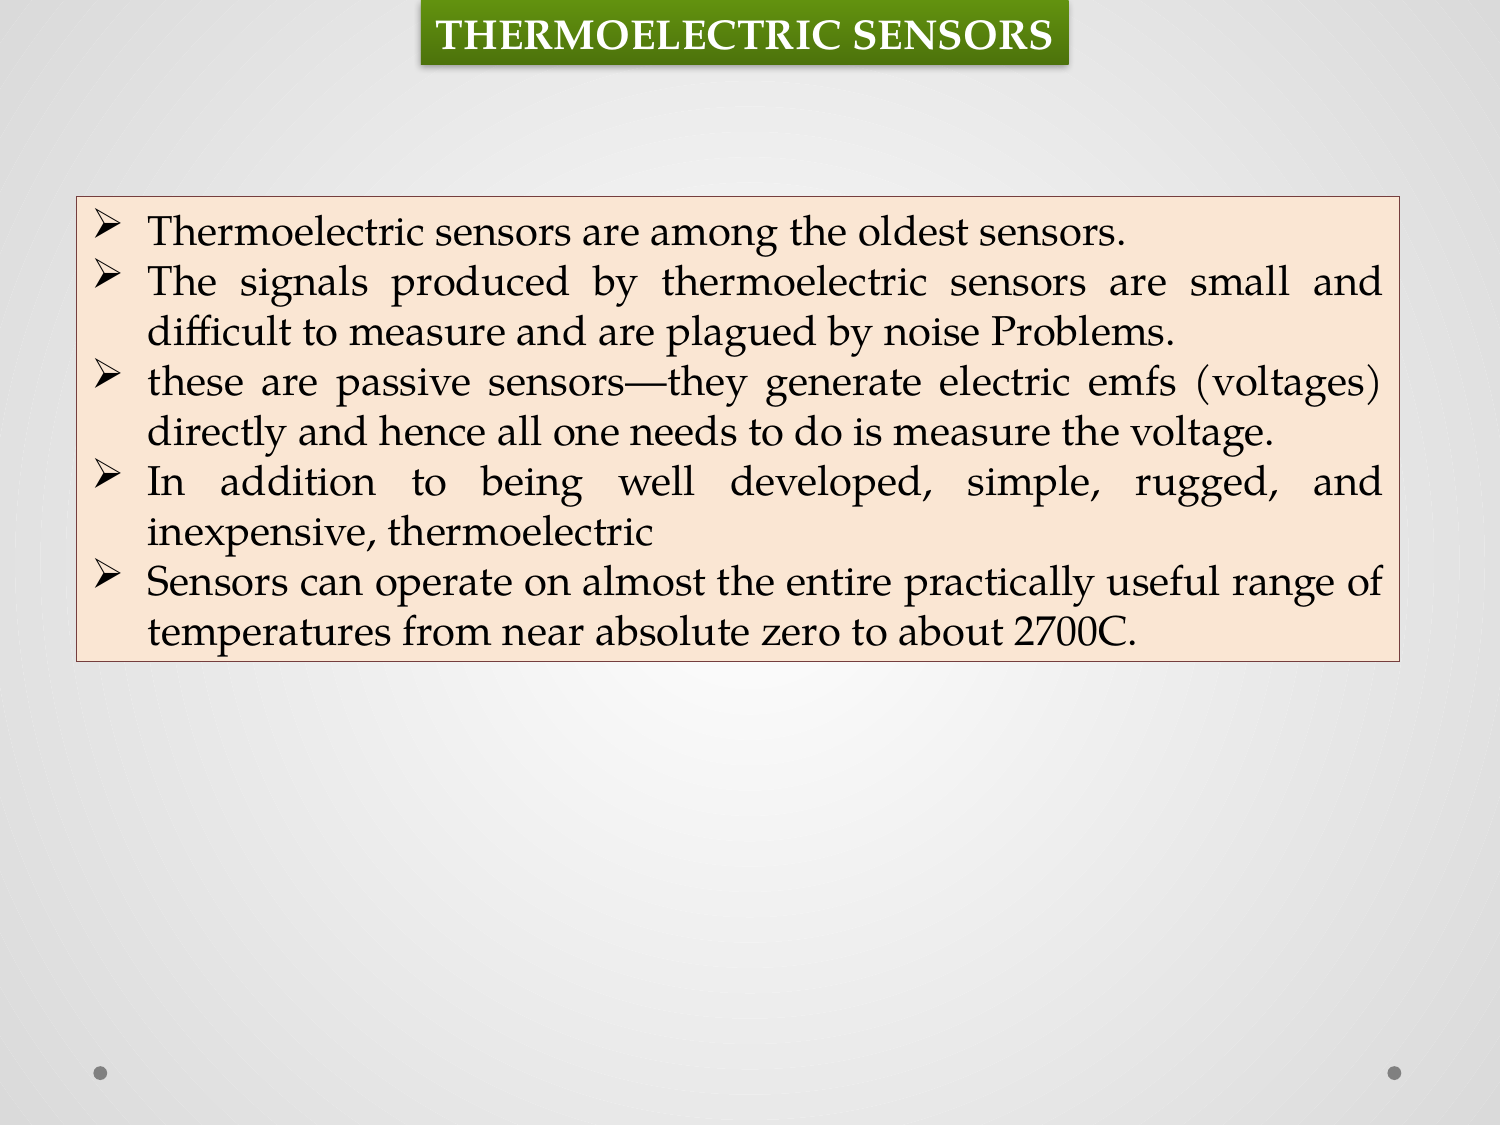

THERMOELECTRIC SENSORS
Thermoelectric sensors are among the oldest sensors.
The signals produced by thermoelectric sensors are small and difficult to measure and are plagued by noise Problems.
these are passive sensors—they generate electric emfs (voltages) directly and hence all one needs to do is measure the voltage.
In addition to being well developed, simple, rugged, and inexpensive, thermoelectric
Sensors can operate on almost the entire practically useful range of temperatures from near absolute zero to about 2700C.